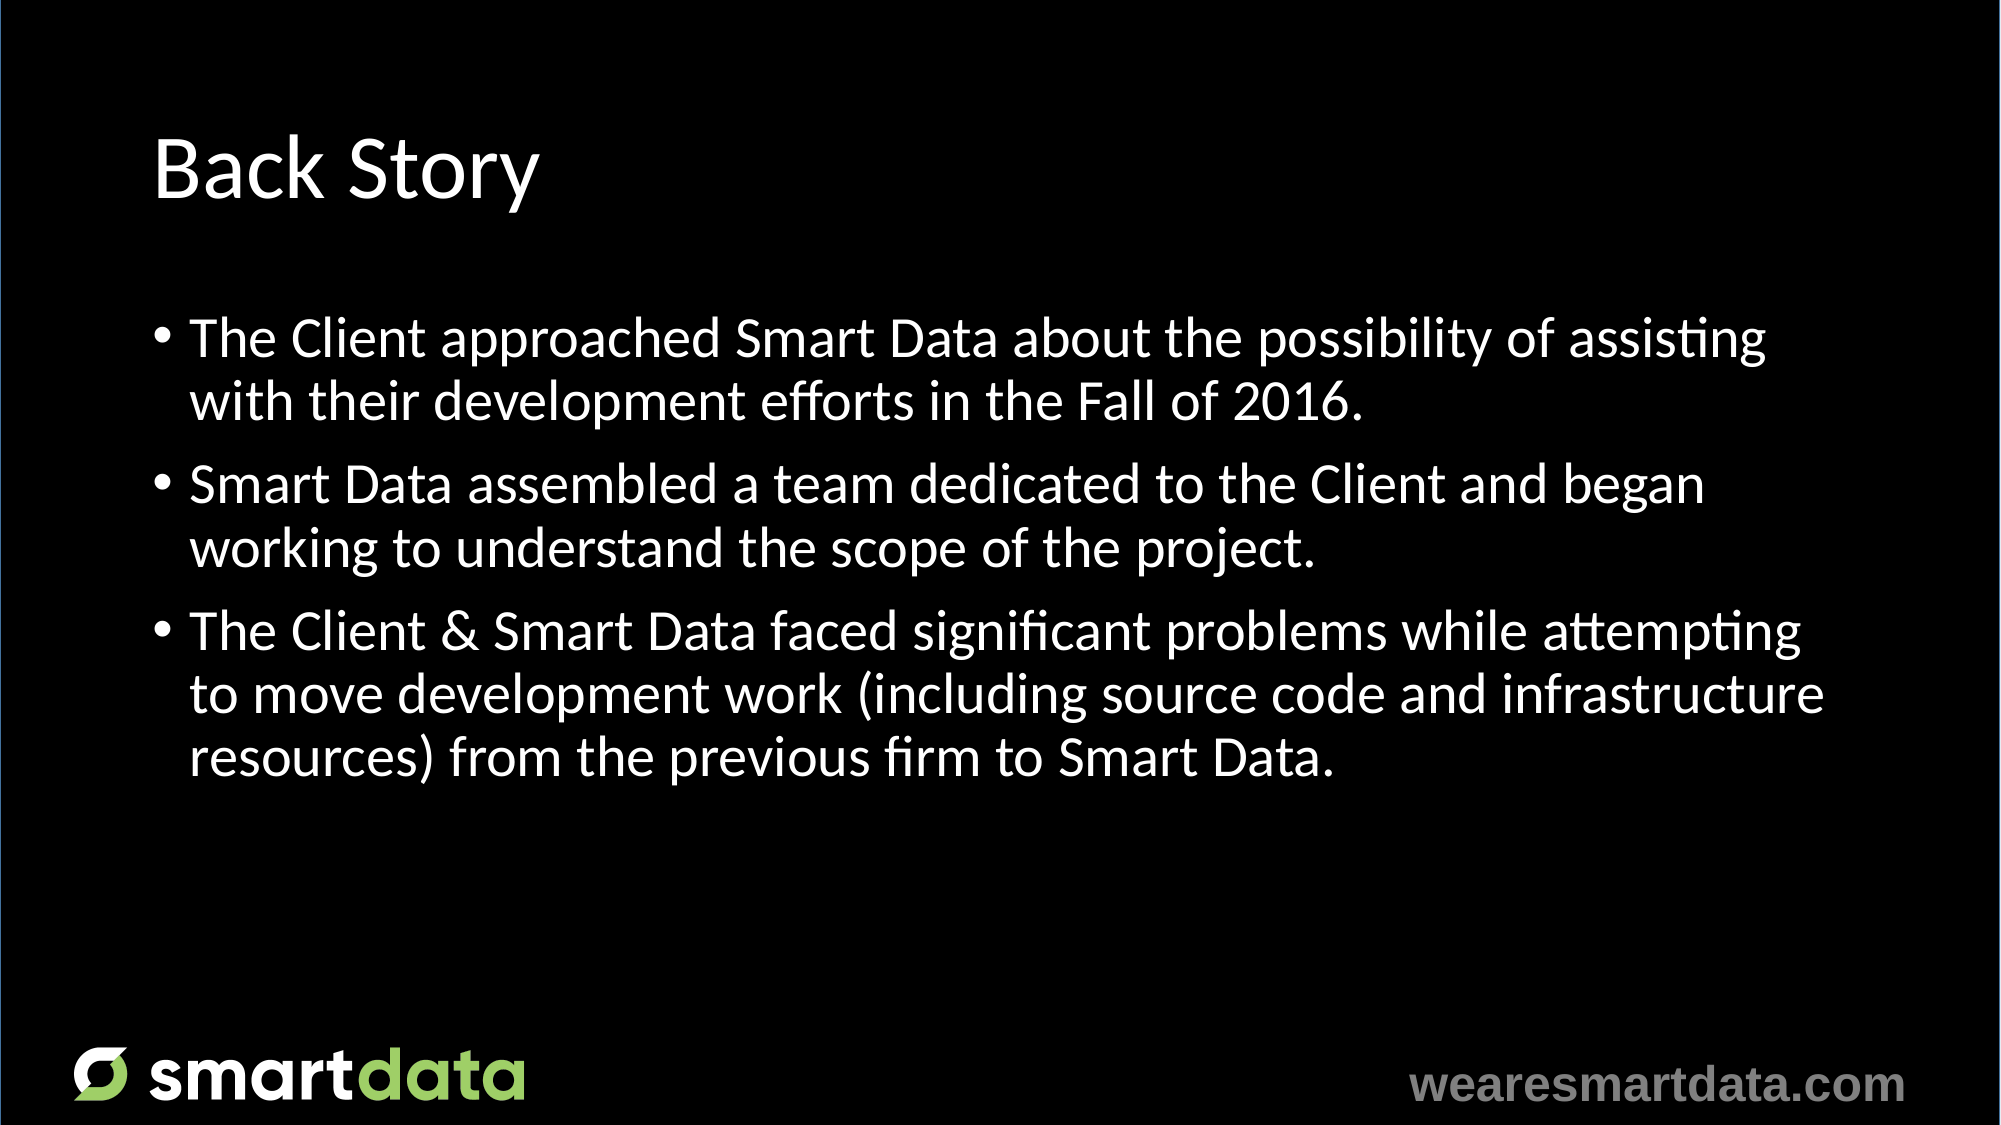

# Back Story
The Client approached Smart Data about the possibility of assisting with their development efforts in the Fall of 2016.
Smart Data assembled a team dedicated to the Client and began working to understand the scope of the project.
The Client & Smart Data faced significant problems while attempting to move development work (including source code and infrastructure resources) from the previous firm to Smart Data.